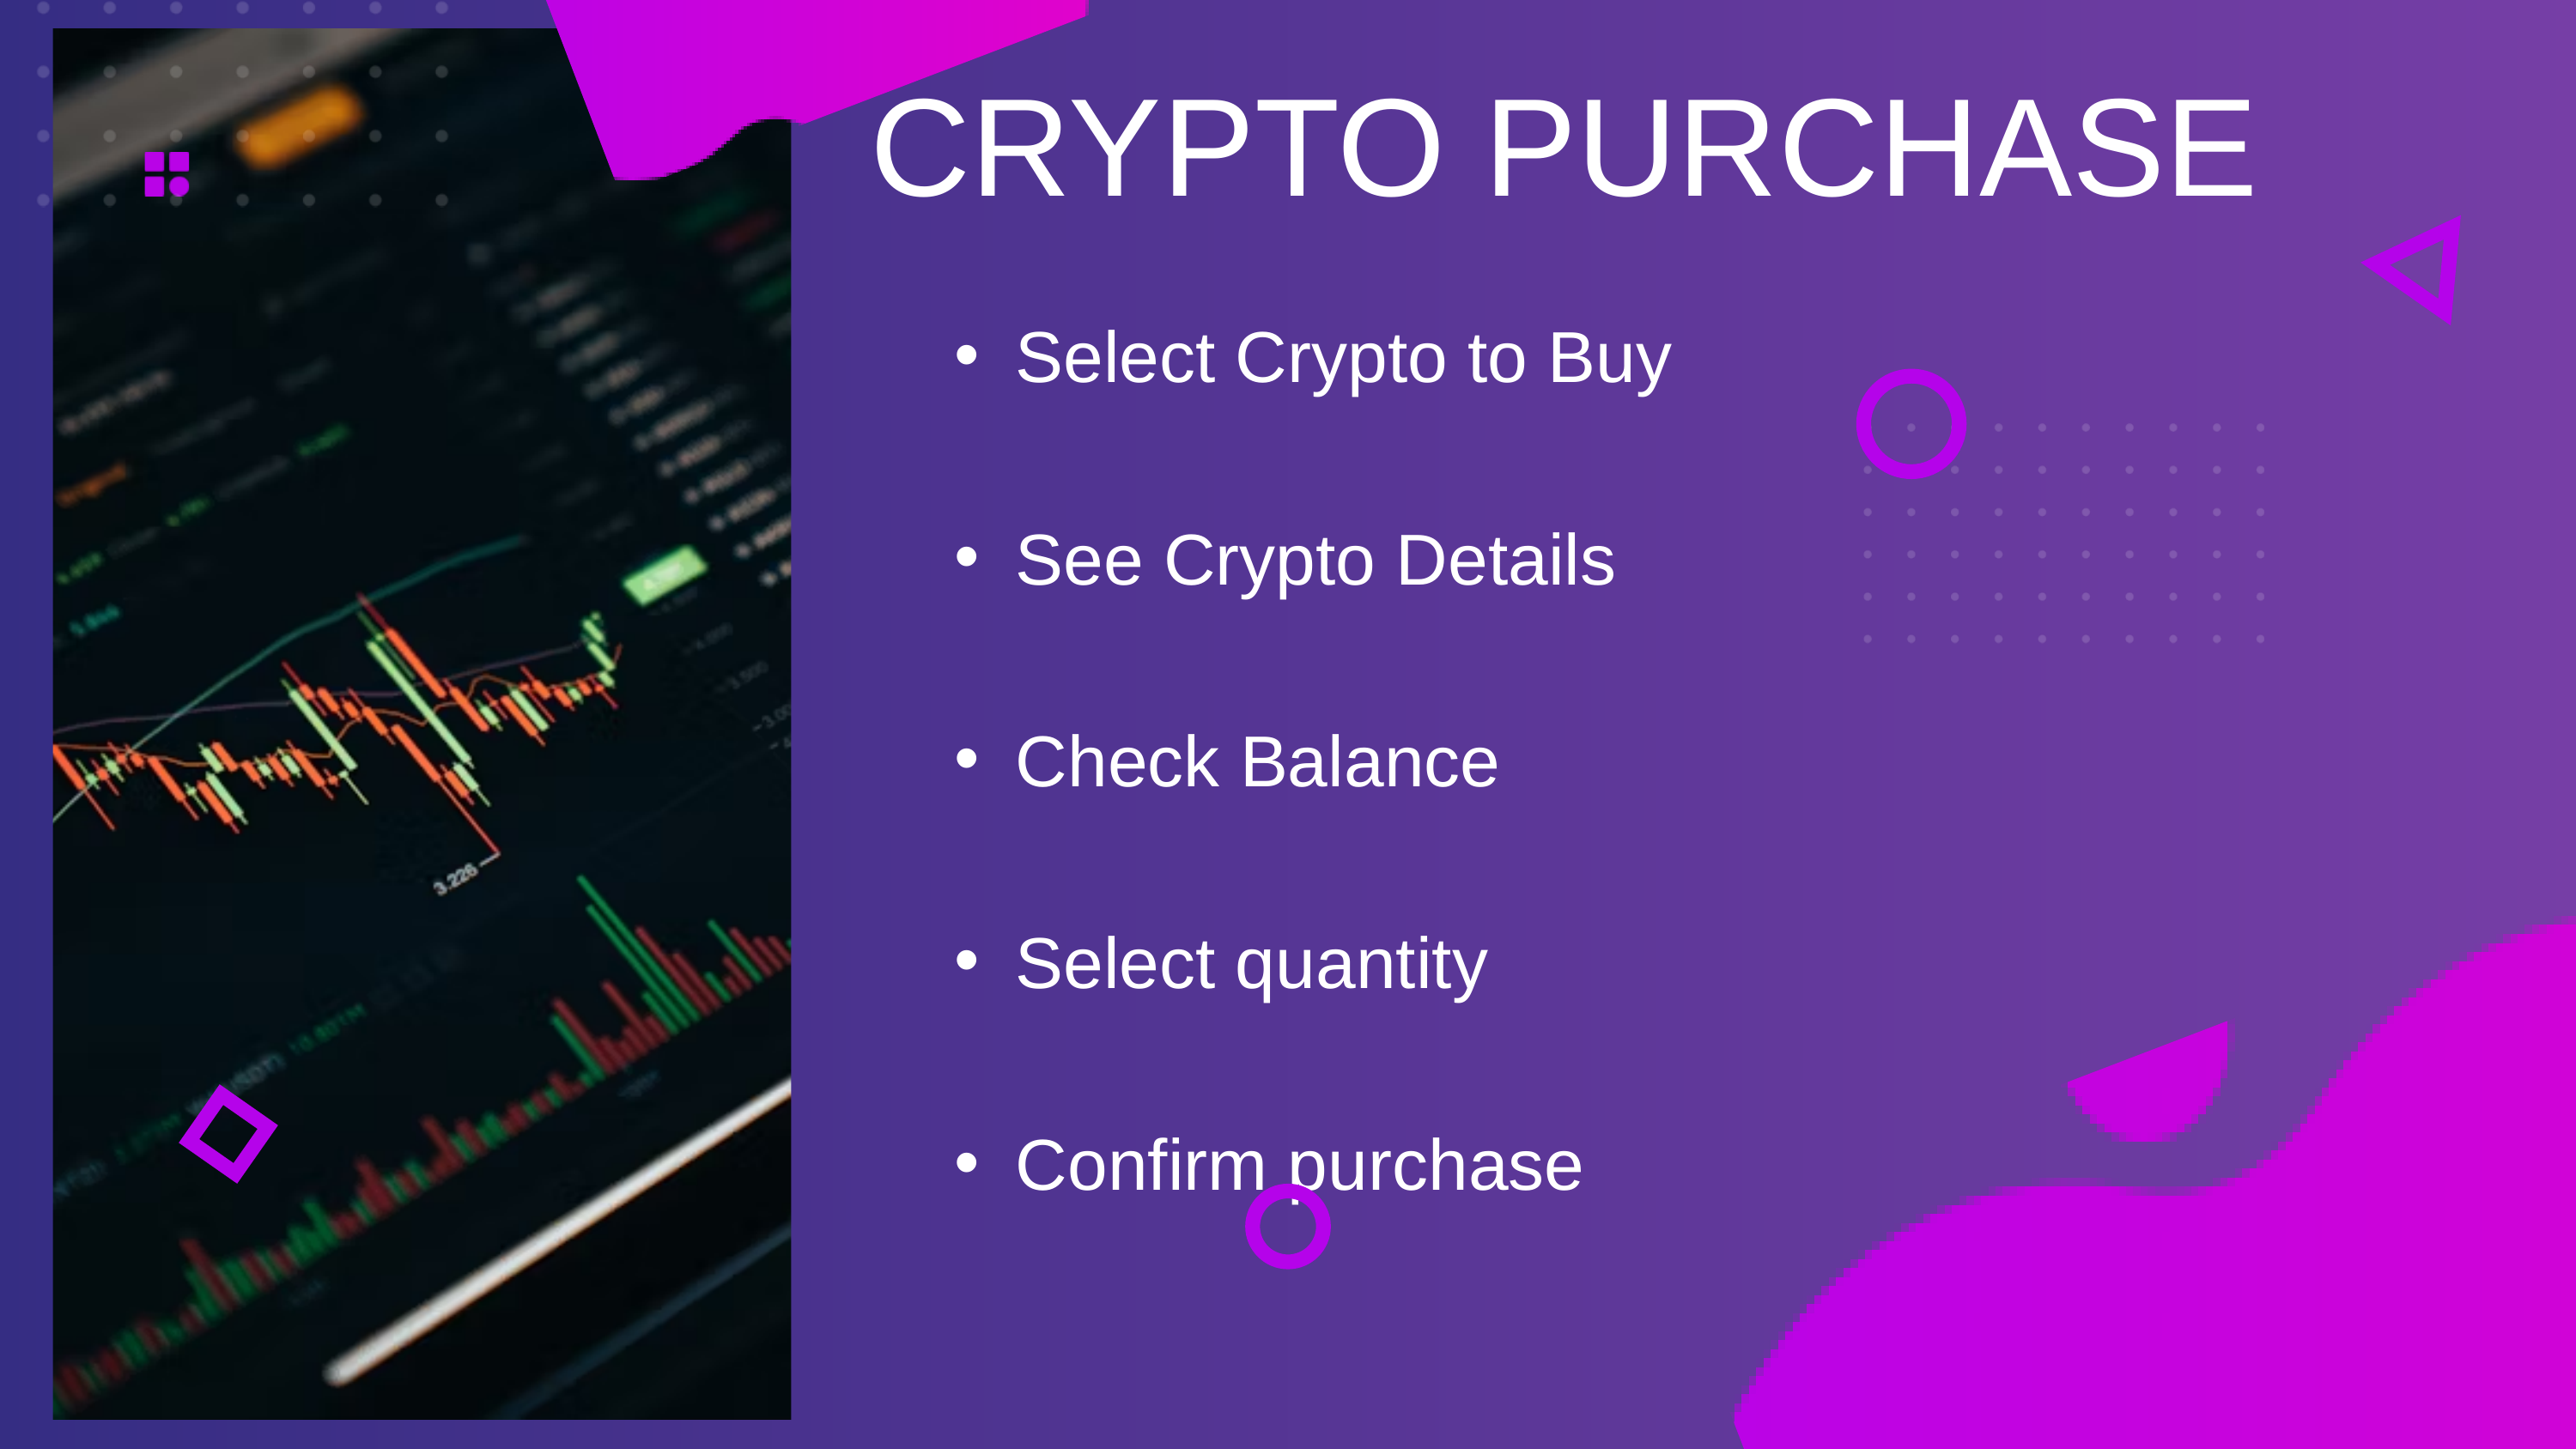

CRYPTO PURCHASE

Select Crypto to Buy

See Crypto Details

Check Balance

Select quantity

Confirm purchase